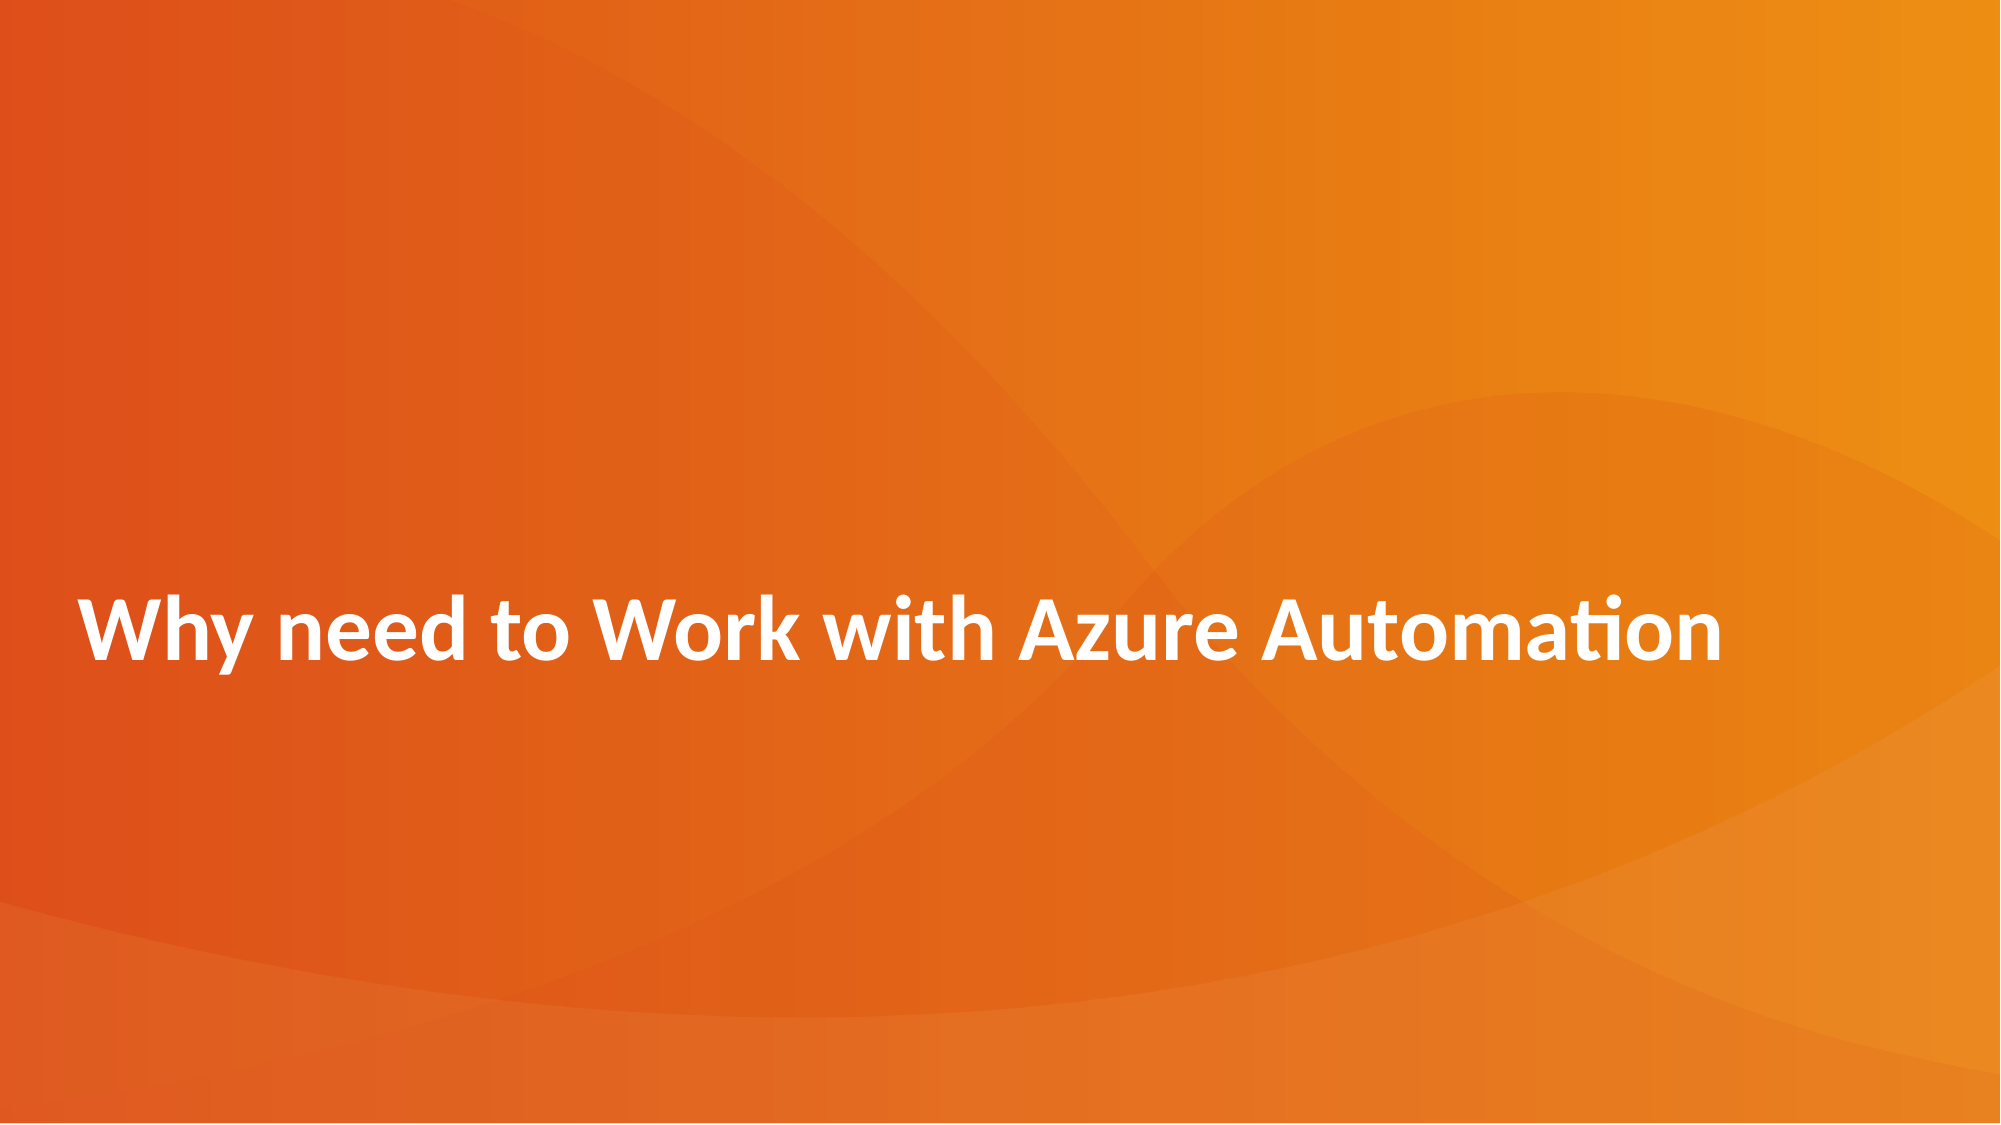

# Why need to Work with Azure Automation